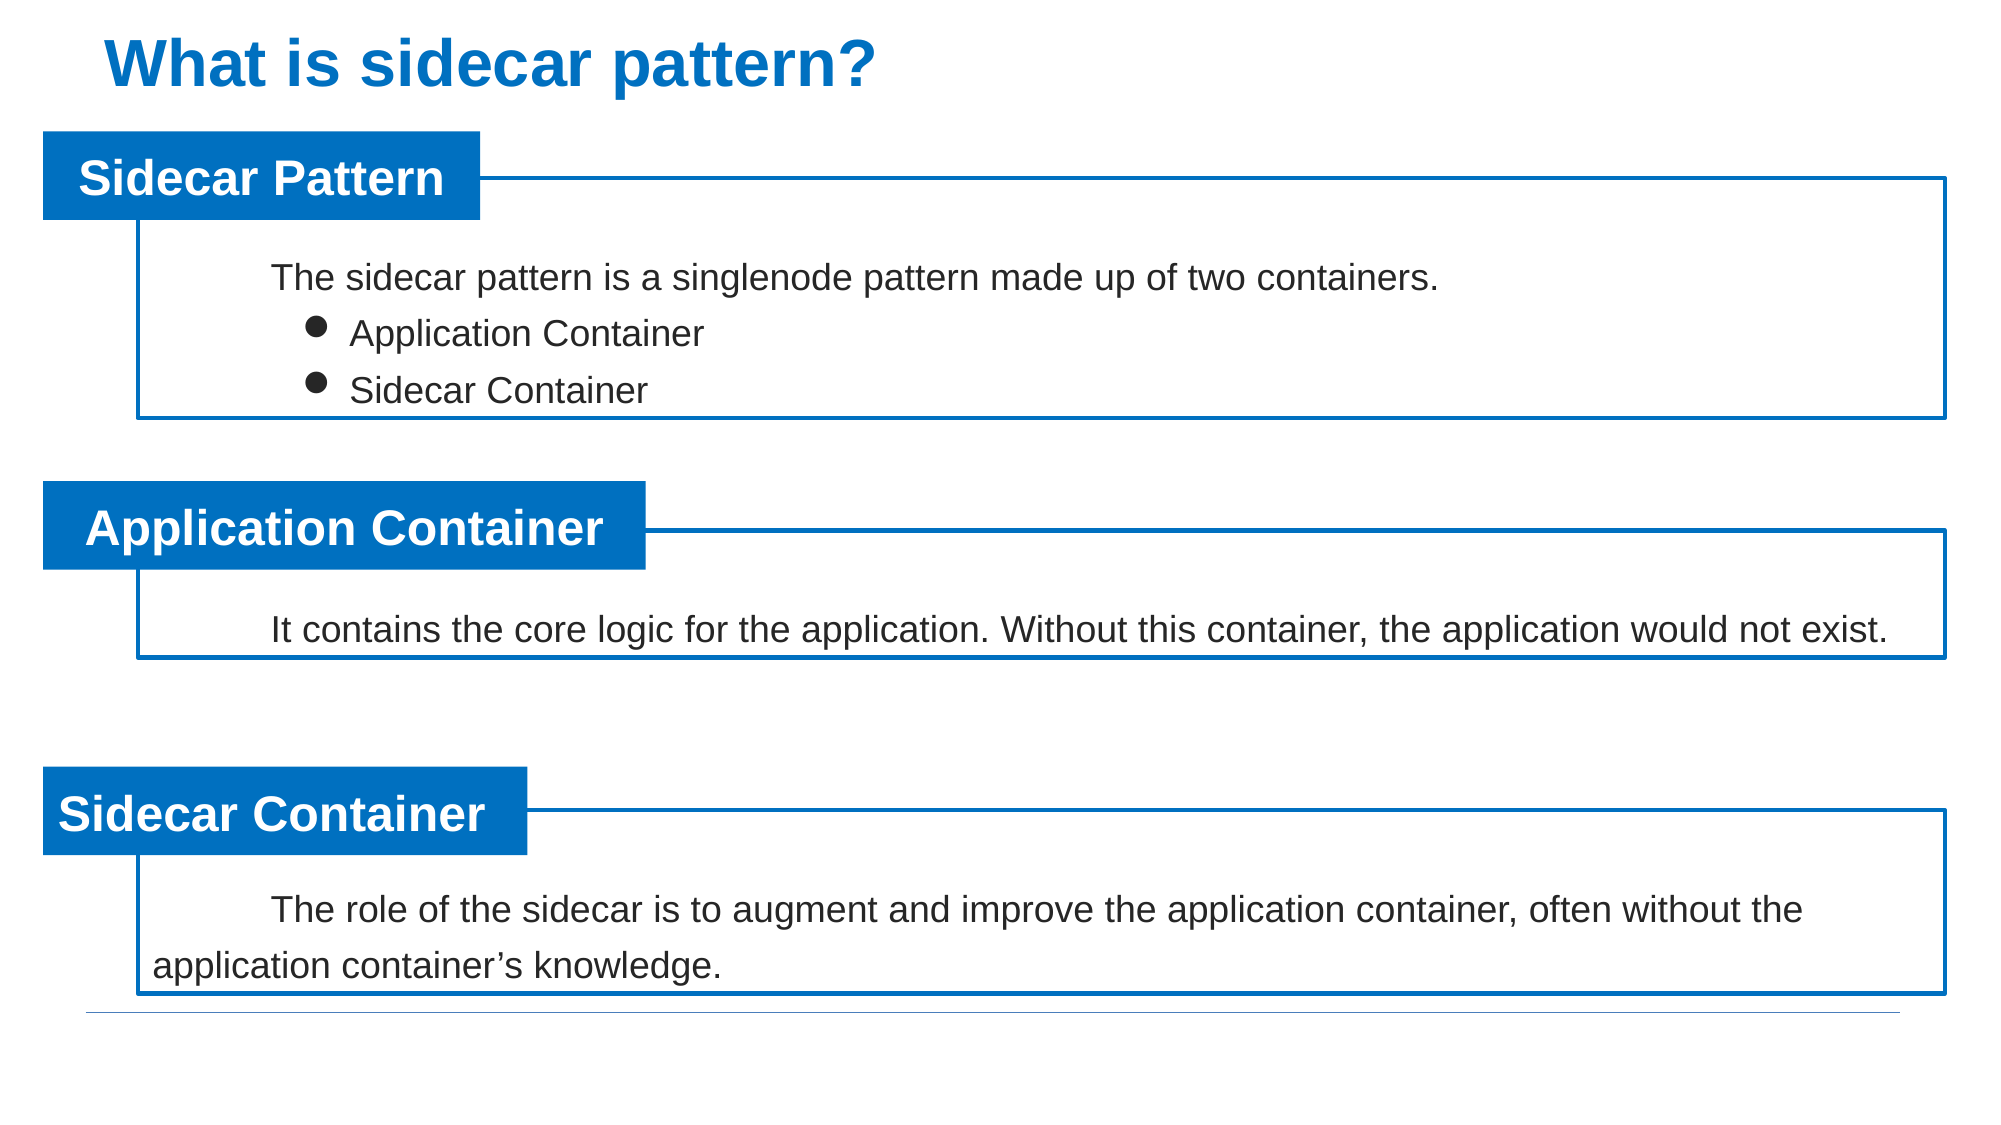

What is sidecar pattern?
Sidecar Pattern

The sidecar pattern is a singlenode pattern made up of two containers.
Application Container
Sidecar Container

Application Container

It contains the core logic for the application. Without this container, the application would not exist.
Sidecar Container

The role of the sidecar is to augment and improve the application container, often without the application container’s knowledge.